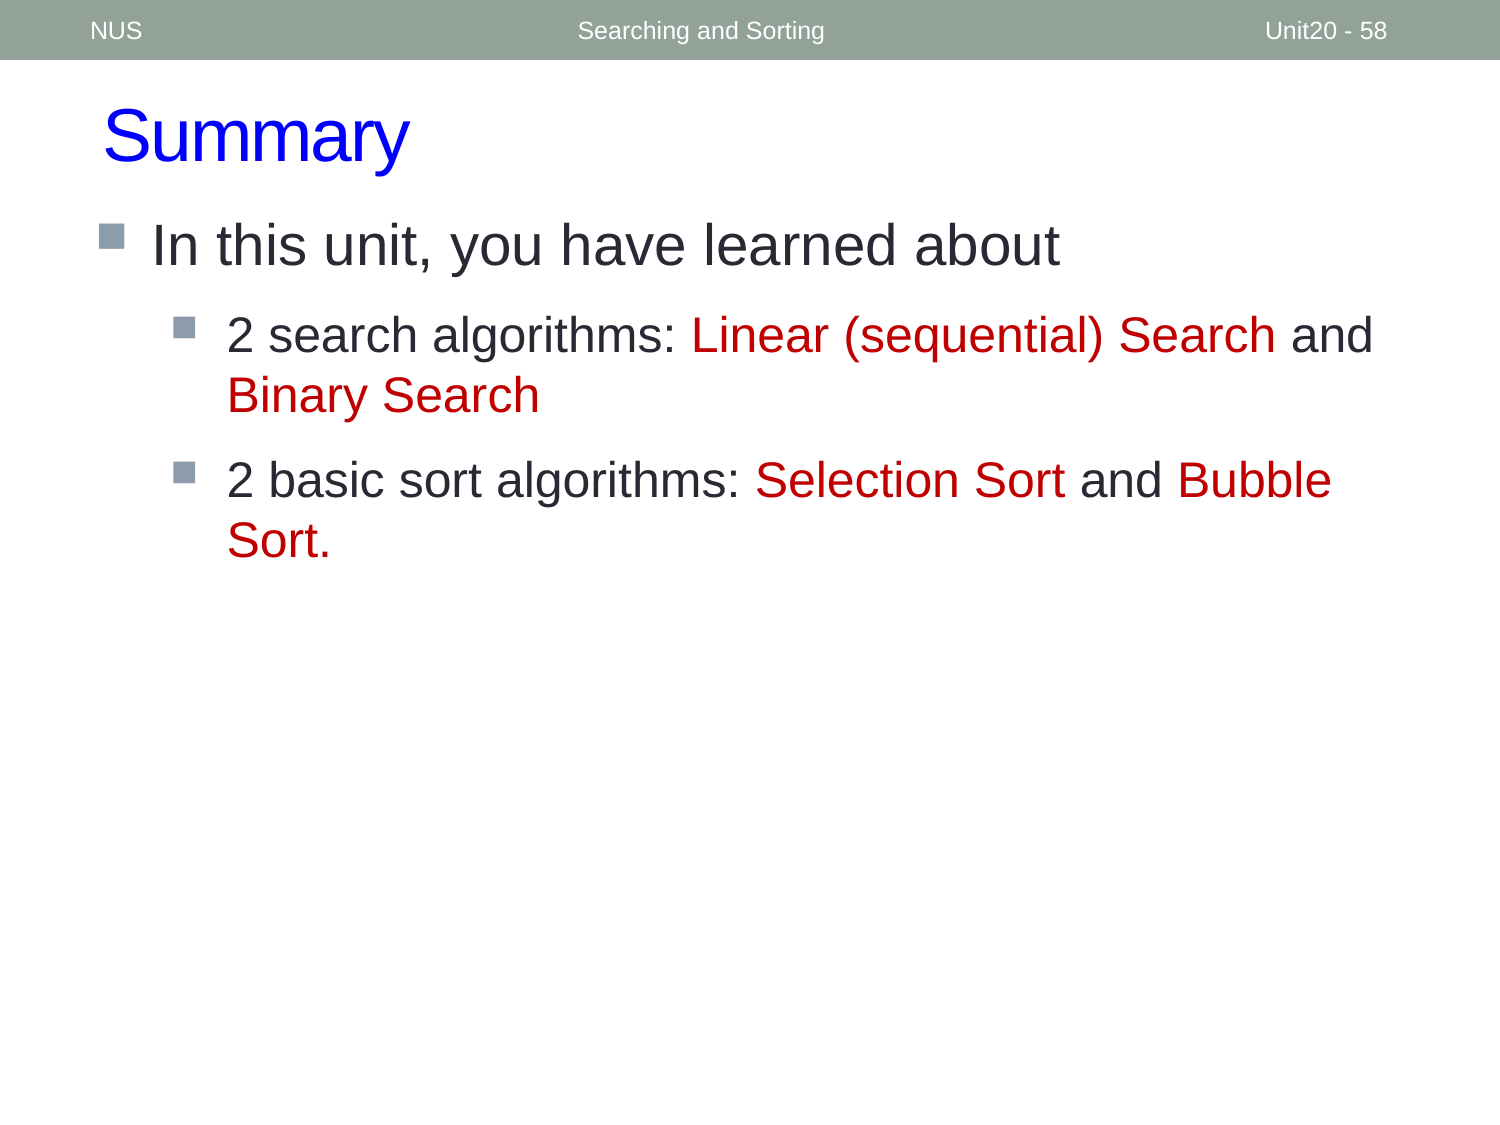

NUS
Searching and Sorting
Unit20 - 58
# Summary
In this unit, you have learned about
2 search algorithms: Linear (sequential) Search and Binary Search
2 basic sort algorithms: Selection Sort and Bubble Sort.